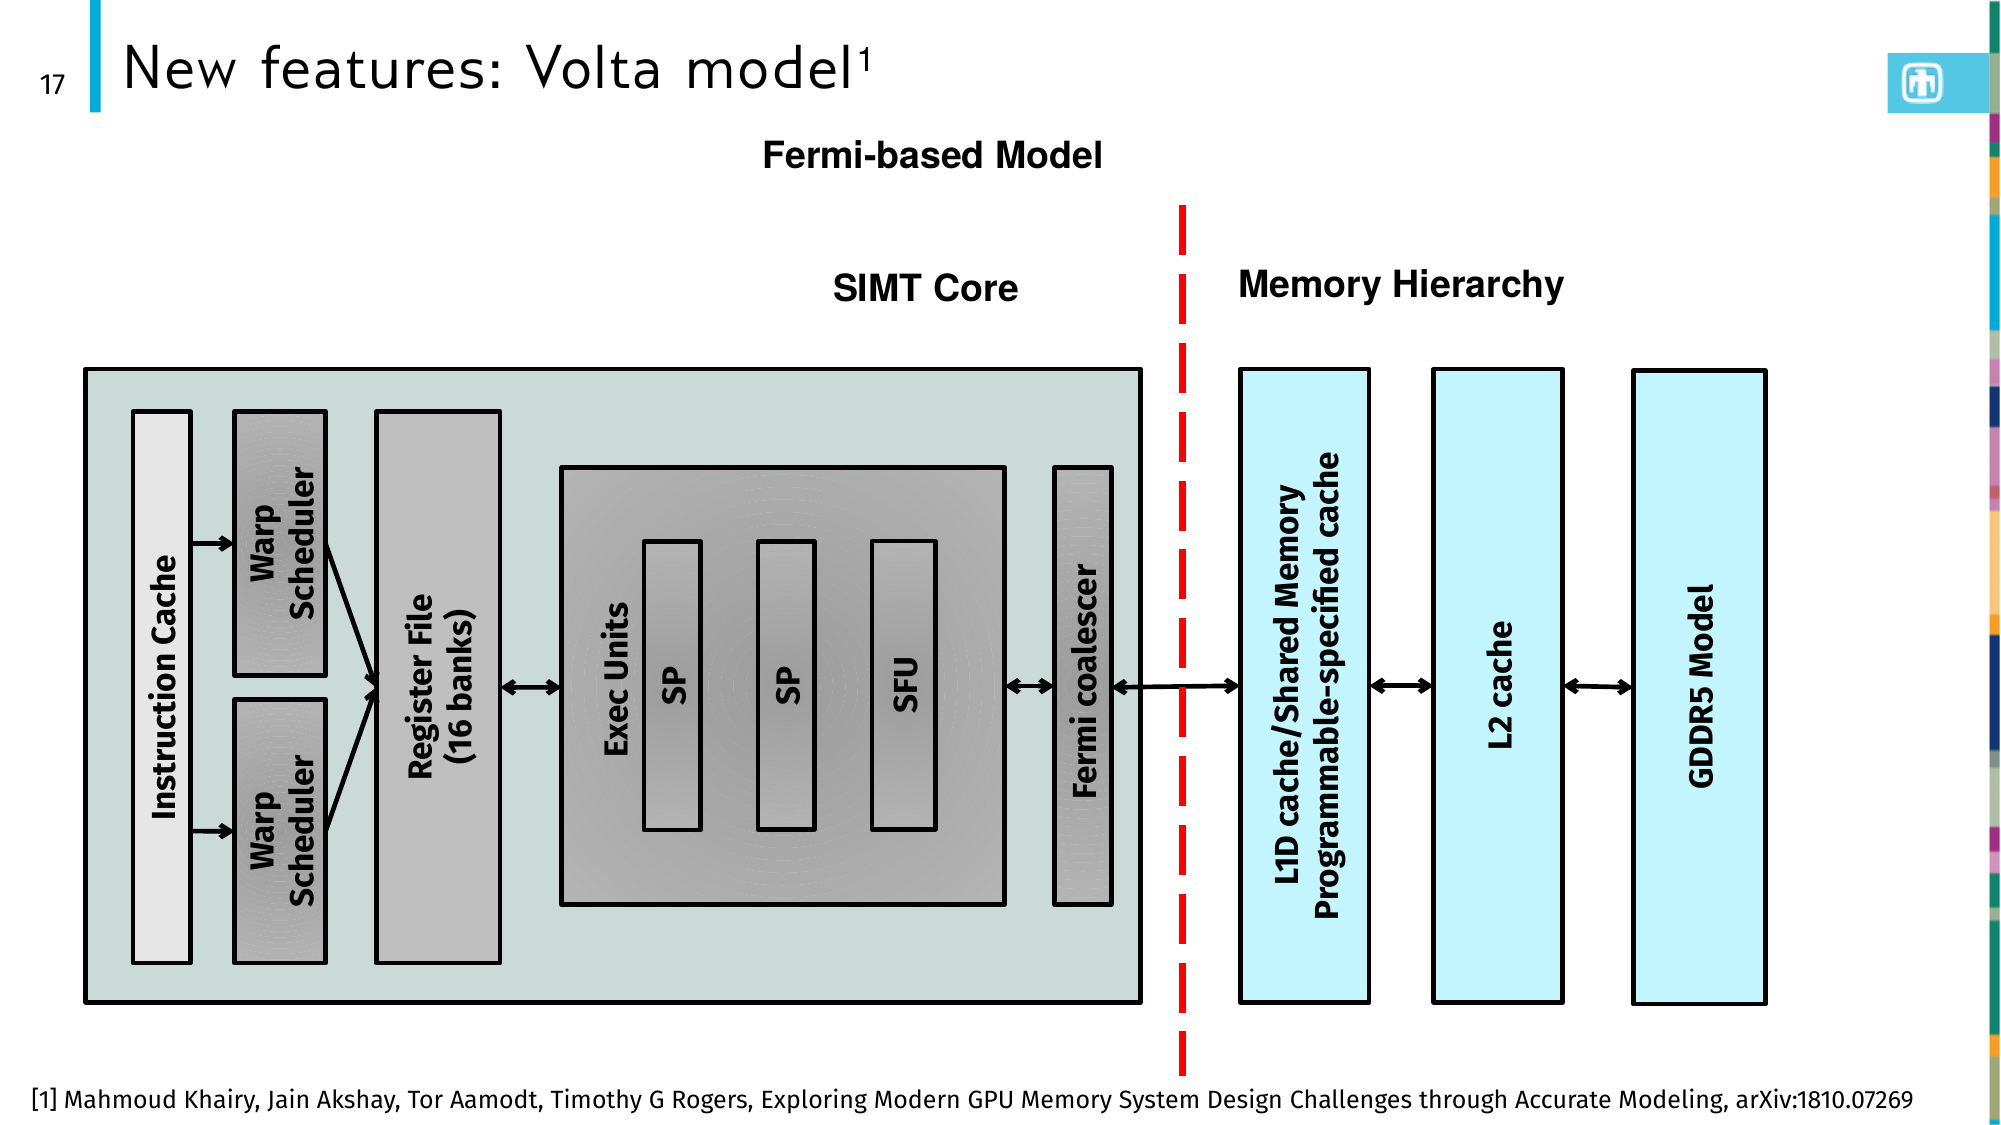

# New features: Volta model1
17
Fermi-based Model

Memory Hierarchy
SIMT Core

Exec Units
SFU
Warp
Scheduler
L1D cache/Shared Memory
Programmable-specified cache
L2 cache
GDDR5 Model
Register File
(16 banks)
SP
SP
 Fermi coalescer
Instruction Cache
Warp
Scheduler
[1] Mahmoud Khairy, Jain Akshay, Tor Aamodt, Timothy G Rogers, Exploring Modern GPU Memory System Design Challenges through Accurate Modeling, arXiv:1810.07269